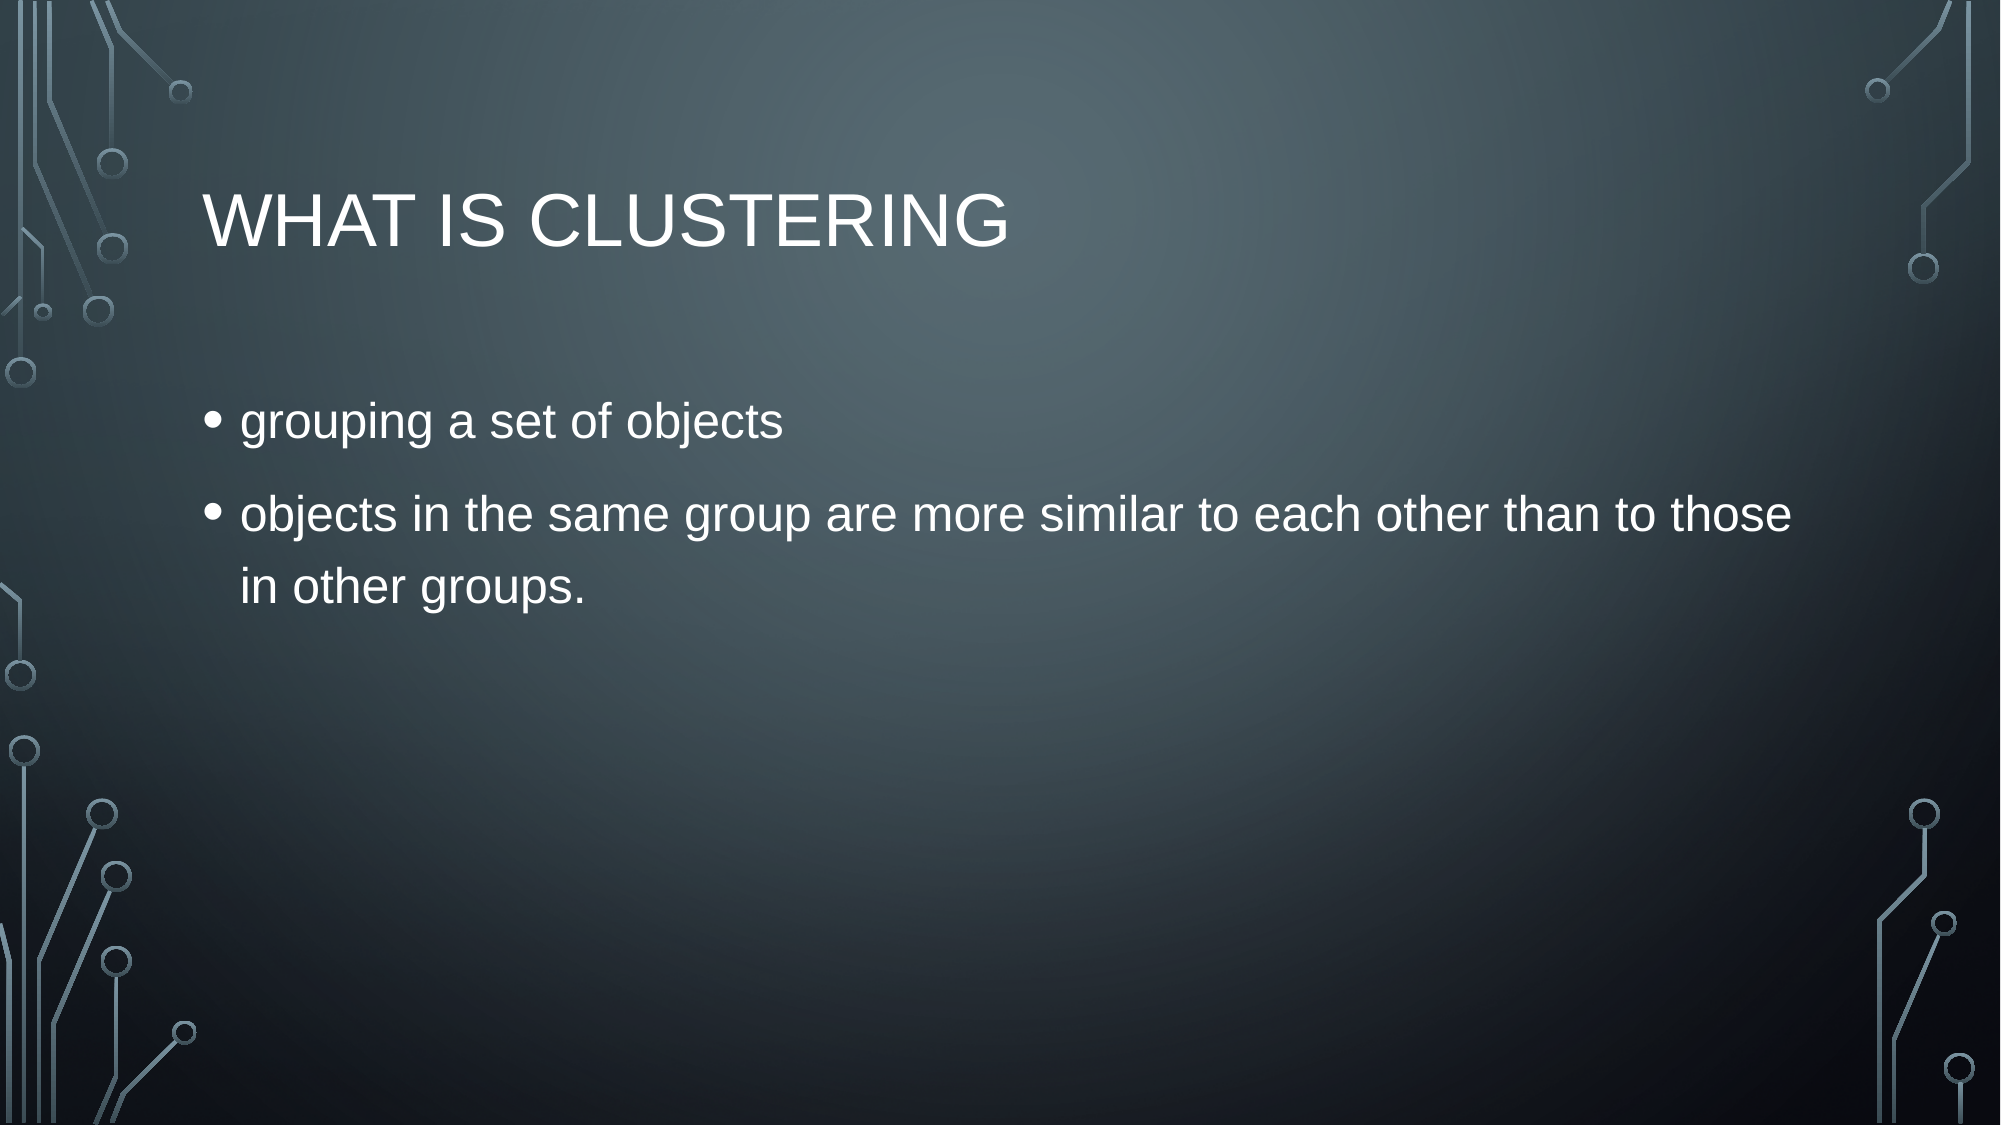

# What is clustering
grouping a set of objects
objects in the same group are more similar to each other than to those in other groups.